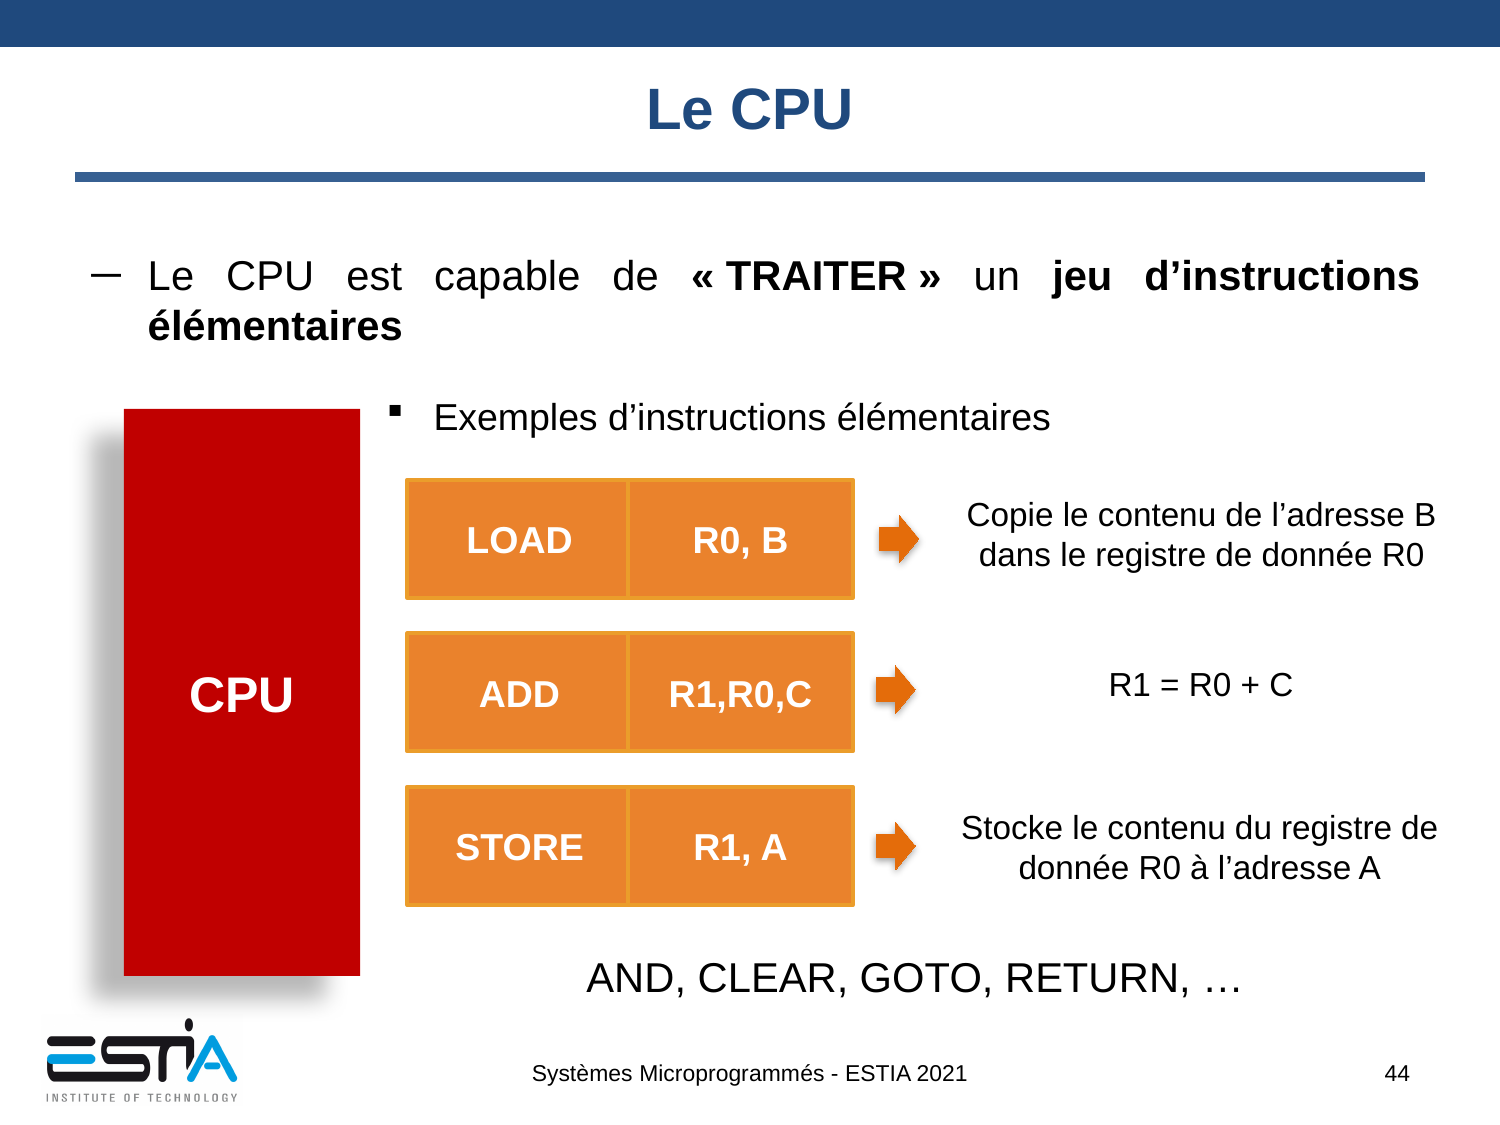

# Le CPU

Le CPU est capable de « TRAITER » un jeu d’instructions élémentaires
Exemples d’instructions élémentaires

AND, CLEAR, GOTO, RETURN, …

CPU
LOAD
R0, B
Copie le contenu de l’adresse B
dans le registre de donnée R0

ADD
R1,R0,C
R1 = R0 + C

STORE
R1, A
Stocke le contenu du registre de donnée R0 à l’adresse A

Systèmes Microprogrammés - ESTIA 2021
44